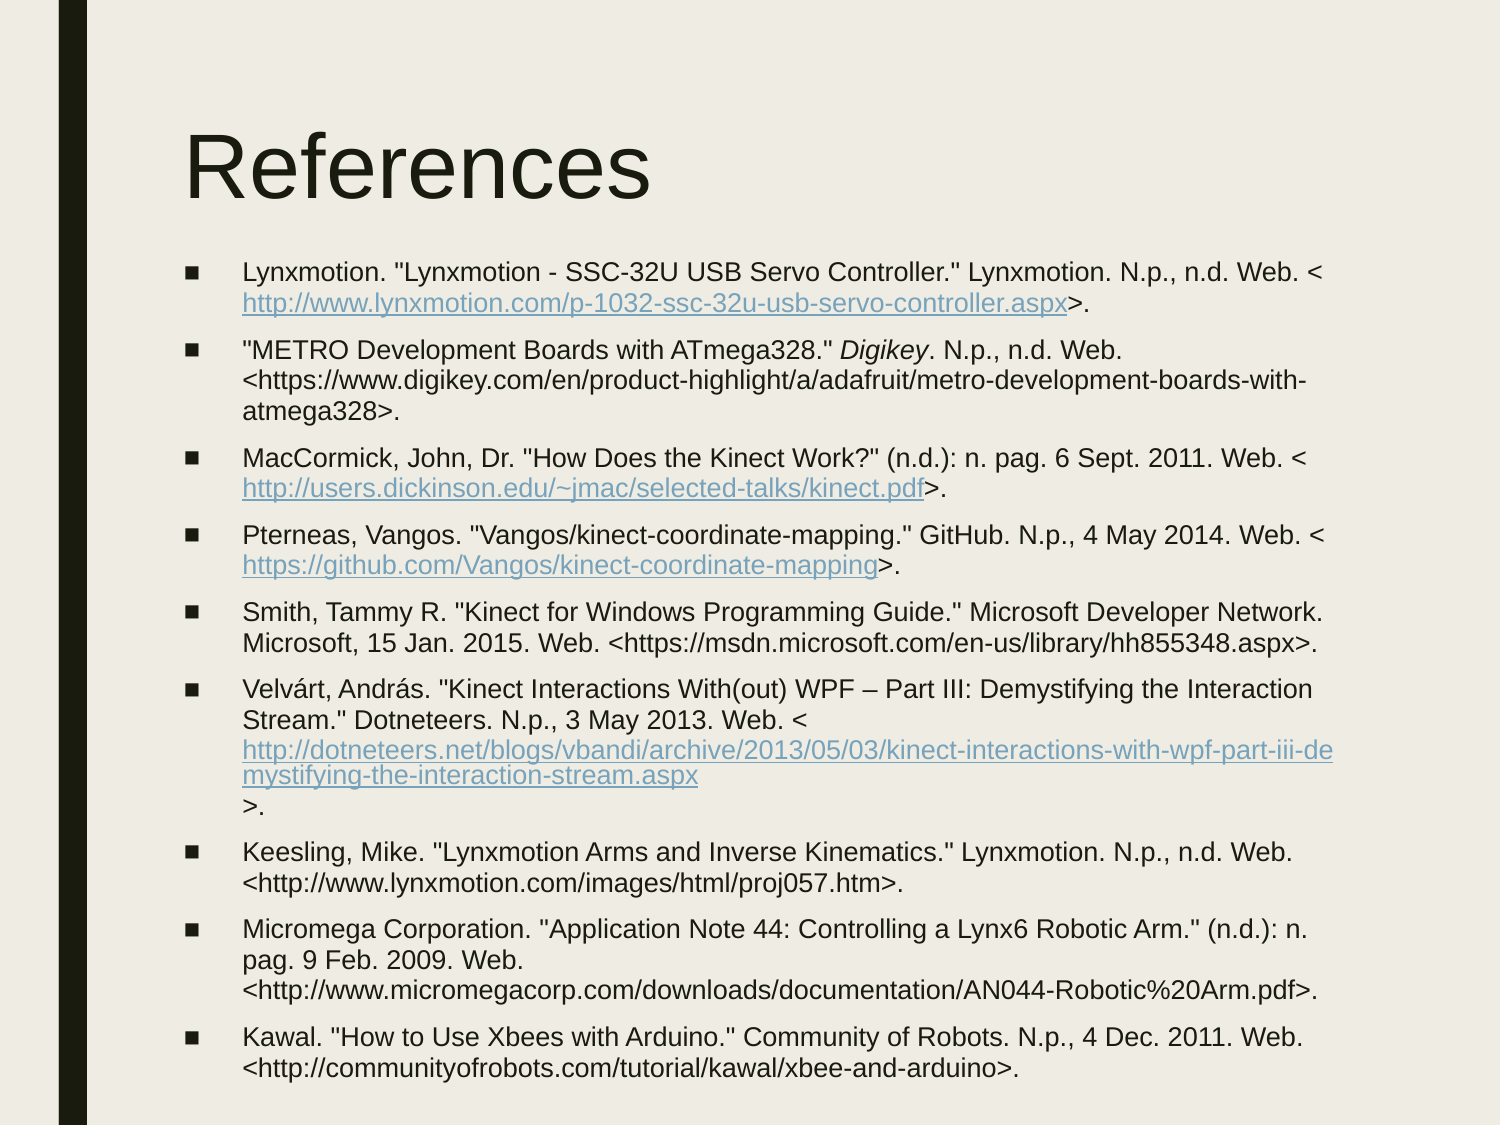

# References
Lynxmotion. "Lynxmotion - SSC-32U USB Servo Controller." Lynxmotion. N.p., n.d. Web. <http://www.lynxmotion.com/p-1032-ssc-32u-usb-servo-controller.aspx>.
"METRO Development Boards with ATmega328." Digikey. N.p., n.d. Web. <https://www.digikey.com/en/product-highlight/a/adafruit/metro-development-boards-with-atmega328>.
MacCormick, John, Dr. "How Does the Kinect Work?" (n.d.): n. pag. 6 Sept. 2011. Web. <http://users.dickinson.edu/~jmac/selected-talks/kinect.pdf>.
Pterneas, Vangos. "Vangos/kinect-coordinate-mapping." GitHub. N.p., 4 May 2014. Web. <https://github.com/Vangos/kinect-coordinate-mapping>.
Smith, Tammy R. "Kinect for Windows Programming Guide." Microsoft Developer Network. Microsoft, 15 Jan. 2015. Web. <https://msdn.microsoft.com/en-us/library/hh855348.aspx>.
Velvárt, András. "Kinect Interactions With(out) WPF – Part III: Demystifying the Interaction Stream." Dotneteers. N.p., 3 May 2013. Web. <http://dotneteers.net/blogs/vbandi/archive/2013/05/03/kinect-interactions-with-wpf-part-iii-demystifying-the-interaction-stream.aspx>.
Keesling, Mike. "Lynxmotion Arms and Inverse Kinematics." Lynxmotion. N.p., n.d. Web. <http://www.lynxmotion.com/images/html/proj057.htm>.
Micromega Corporation. "Application Note 44: Controlling a Lynx6 Robotic Arm." (n.d.): n. pag. 9 Feb. 2009. Web. <http://www.micromegacorp.com/downloads/documentation/AN044-Robotic%20Arm.pdf>.
Kawal. "How to Use Xbees with Arduino." Community of Robots. N.p., 4 Dec. 2011. Web. <http://communityofrobots.com/tutorial/kawal/xbee-and-arduino>.